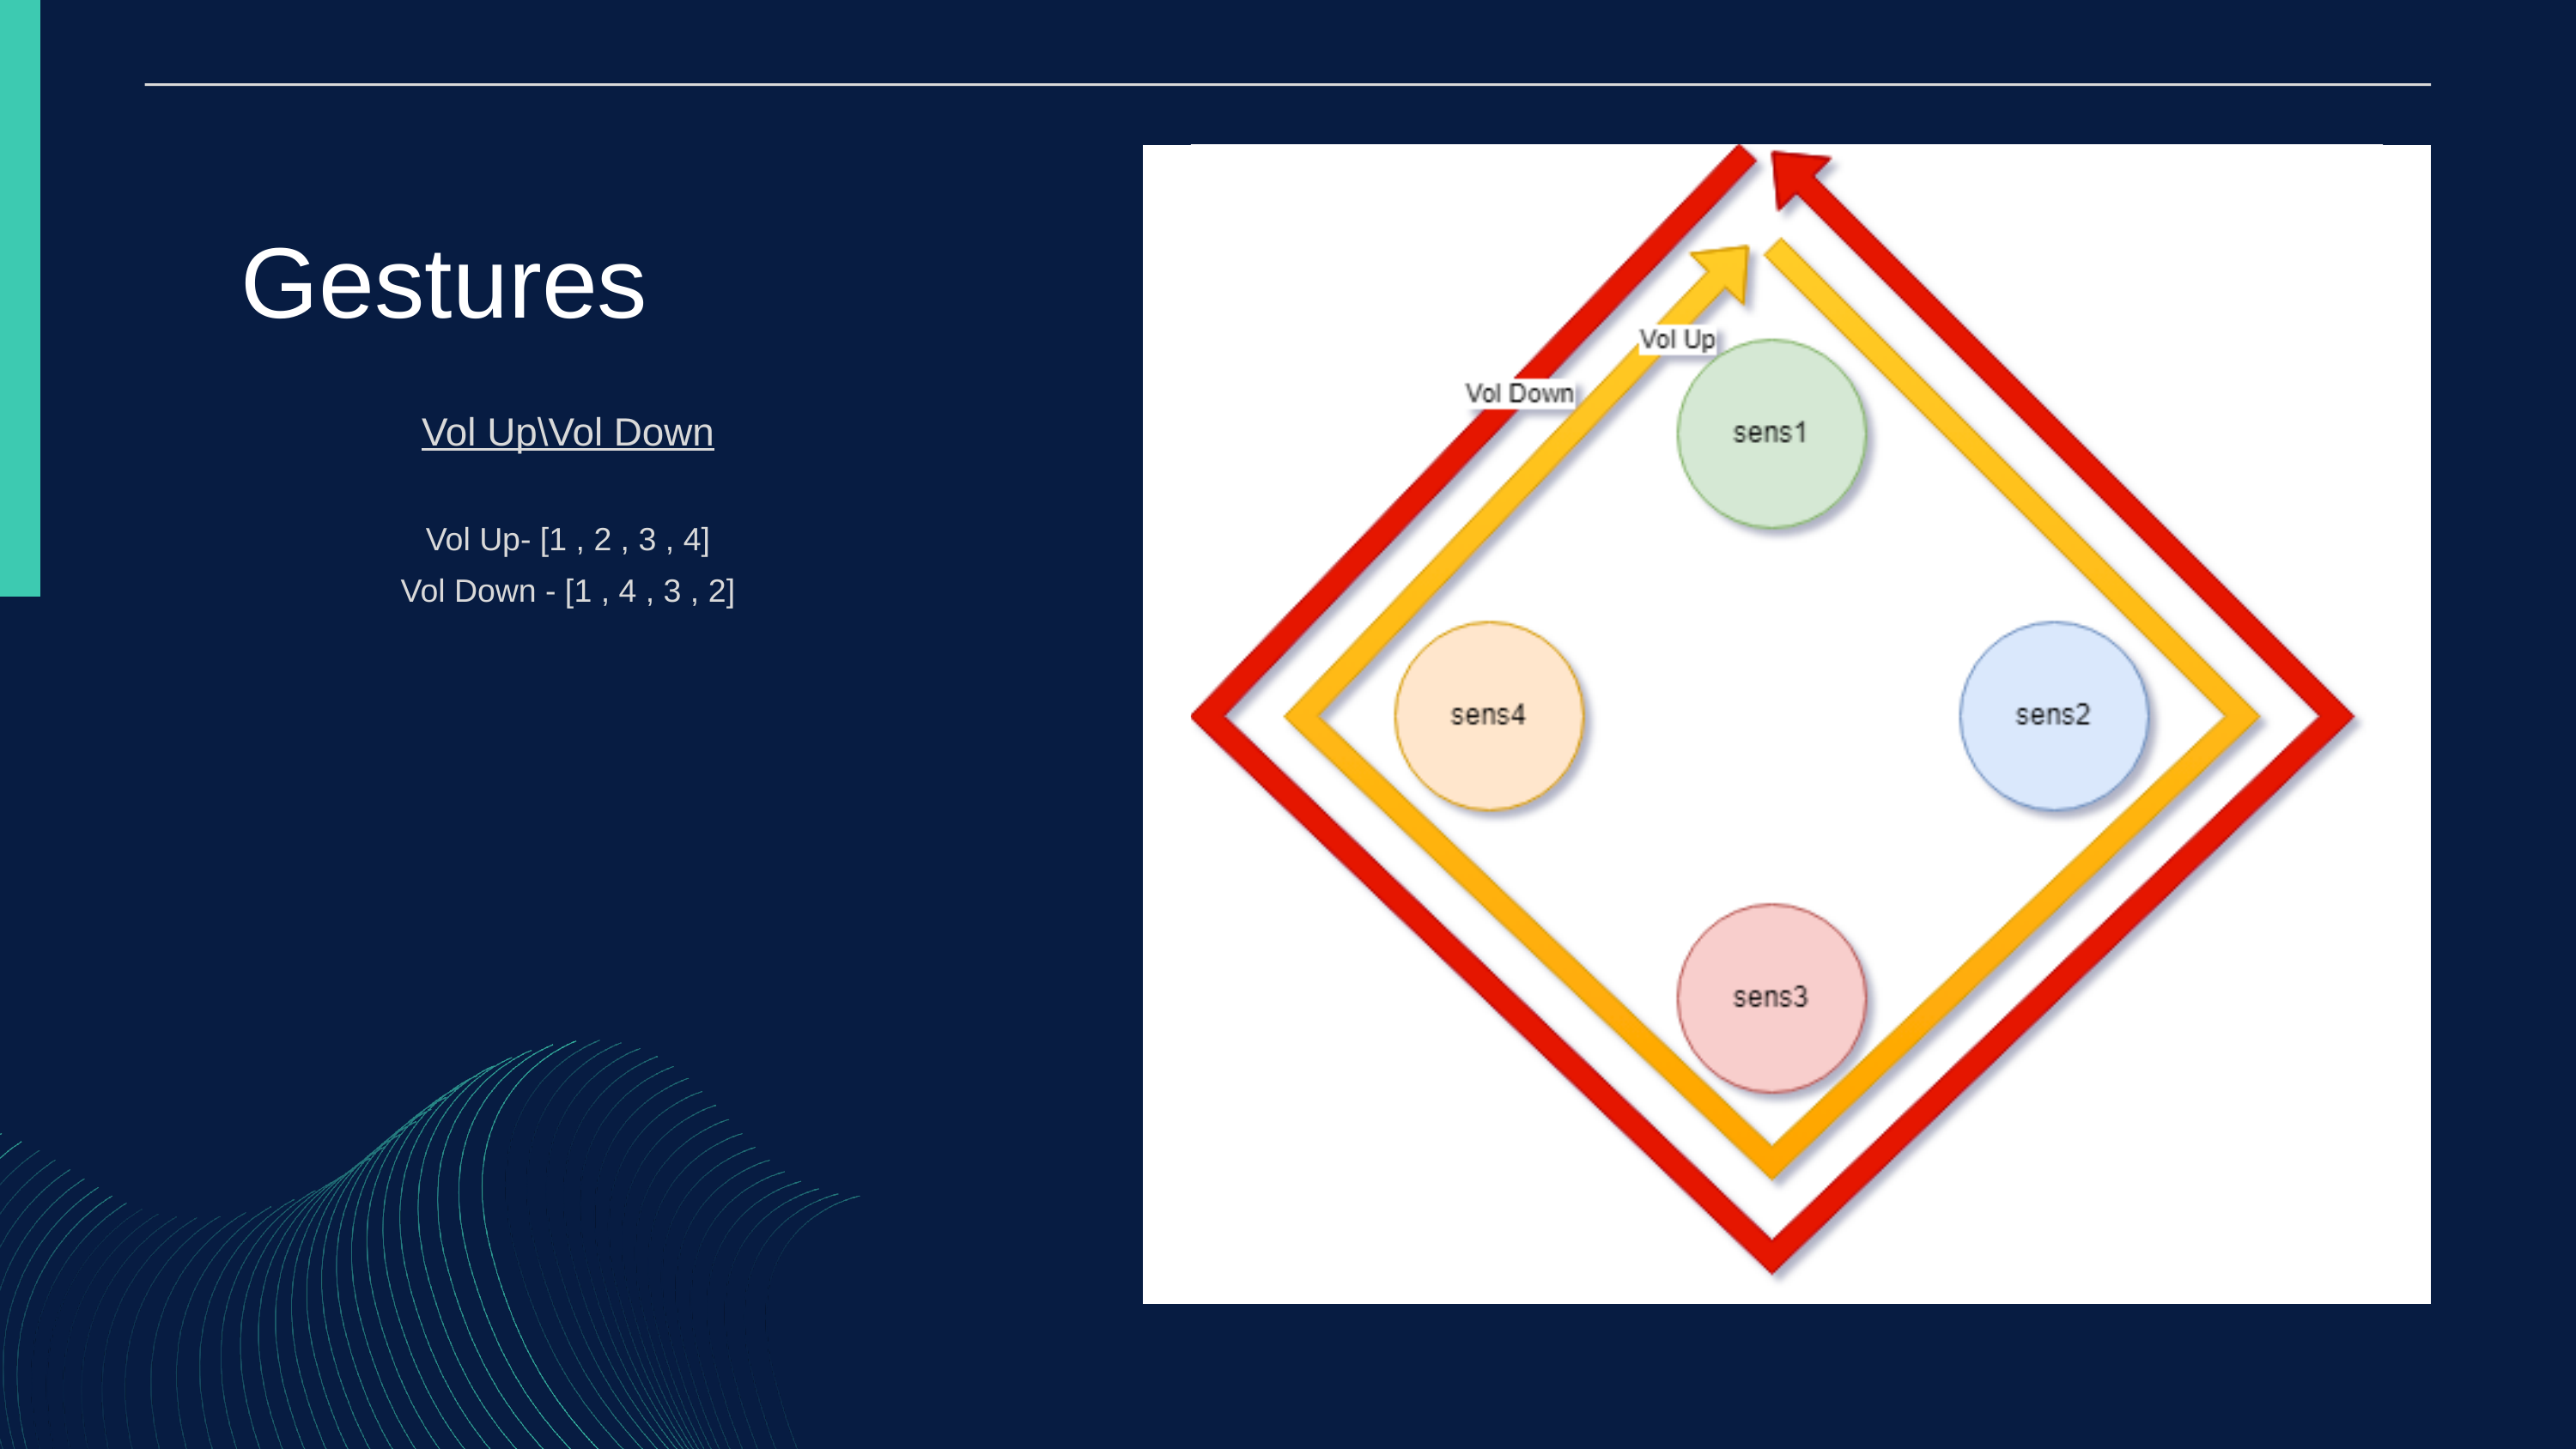

Gestures

Vol Up\Vol Down

Vol Up- [1 , 2 , 3 , 4]
Vol Down - [1 , 4 , 3 , 2]